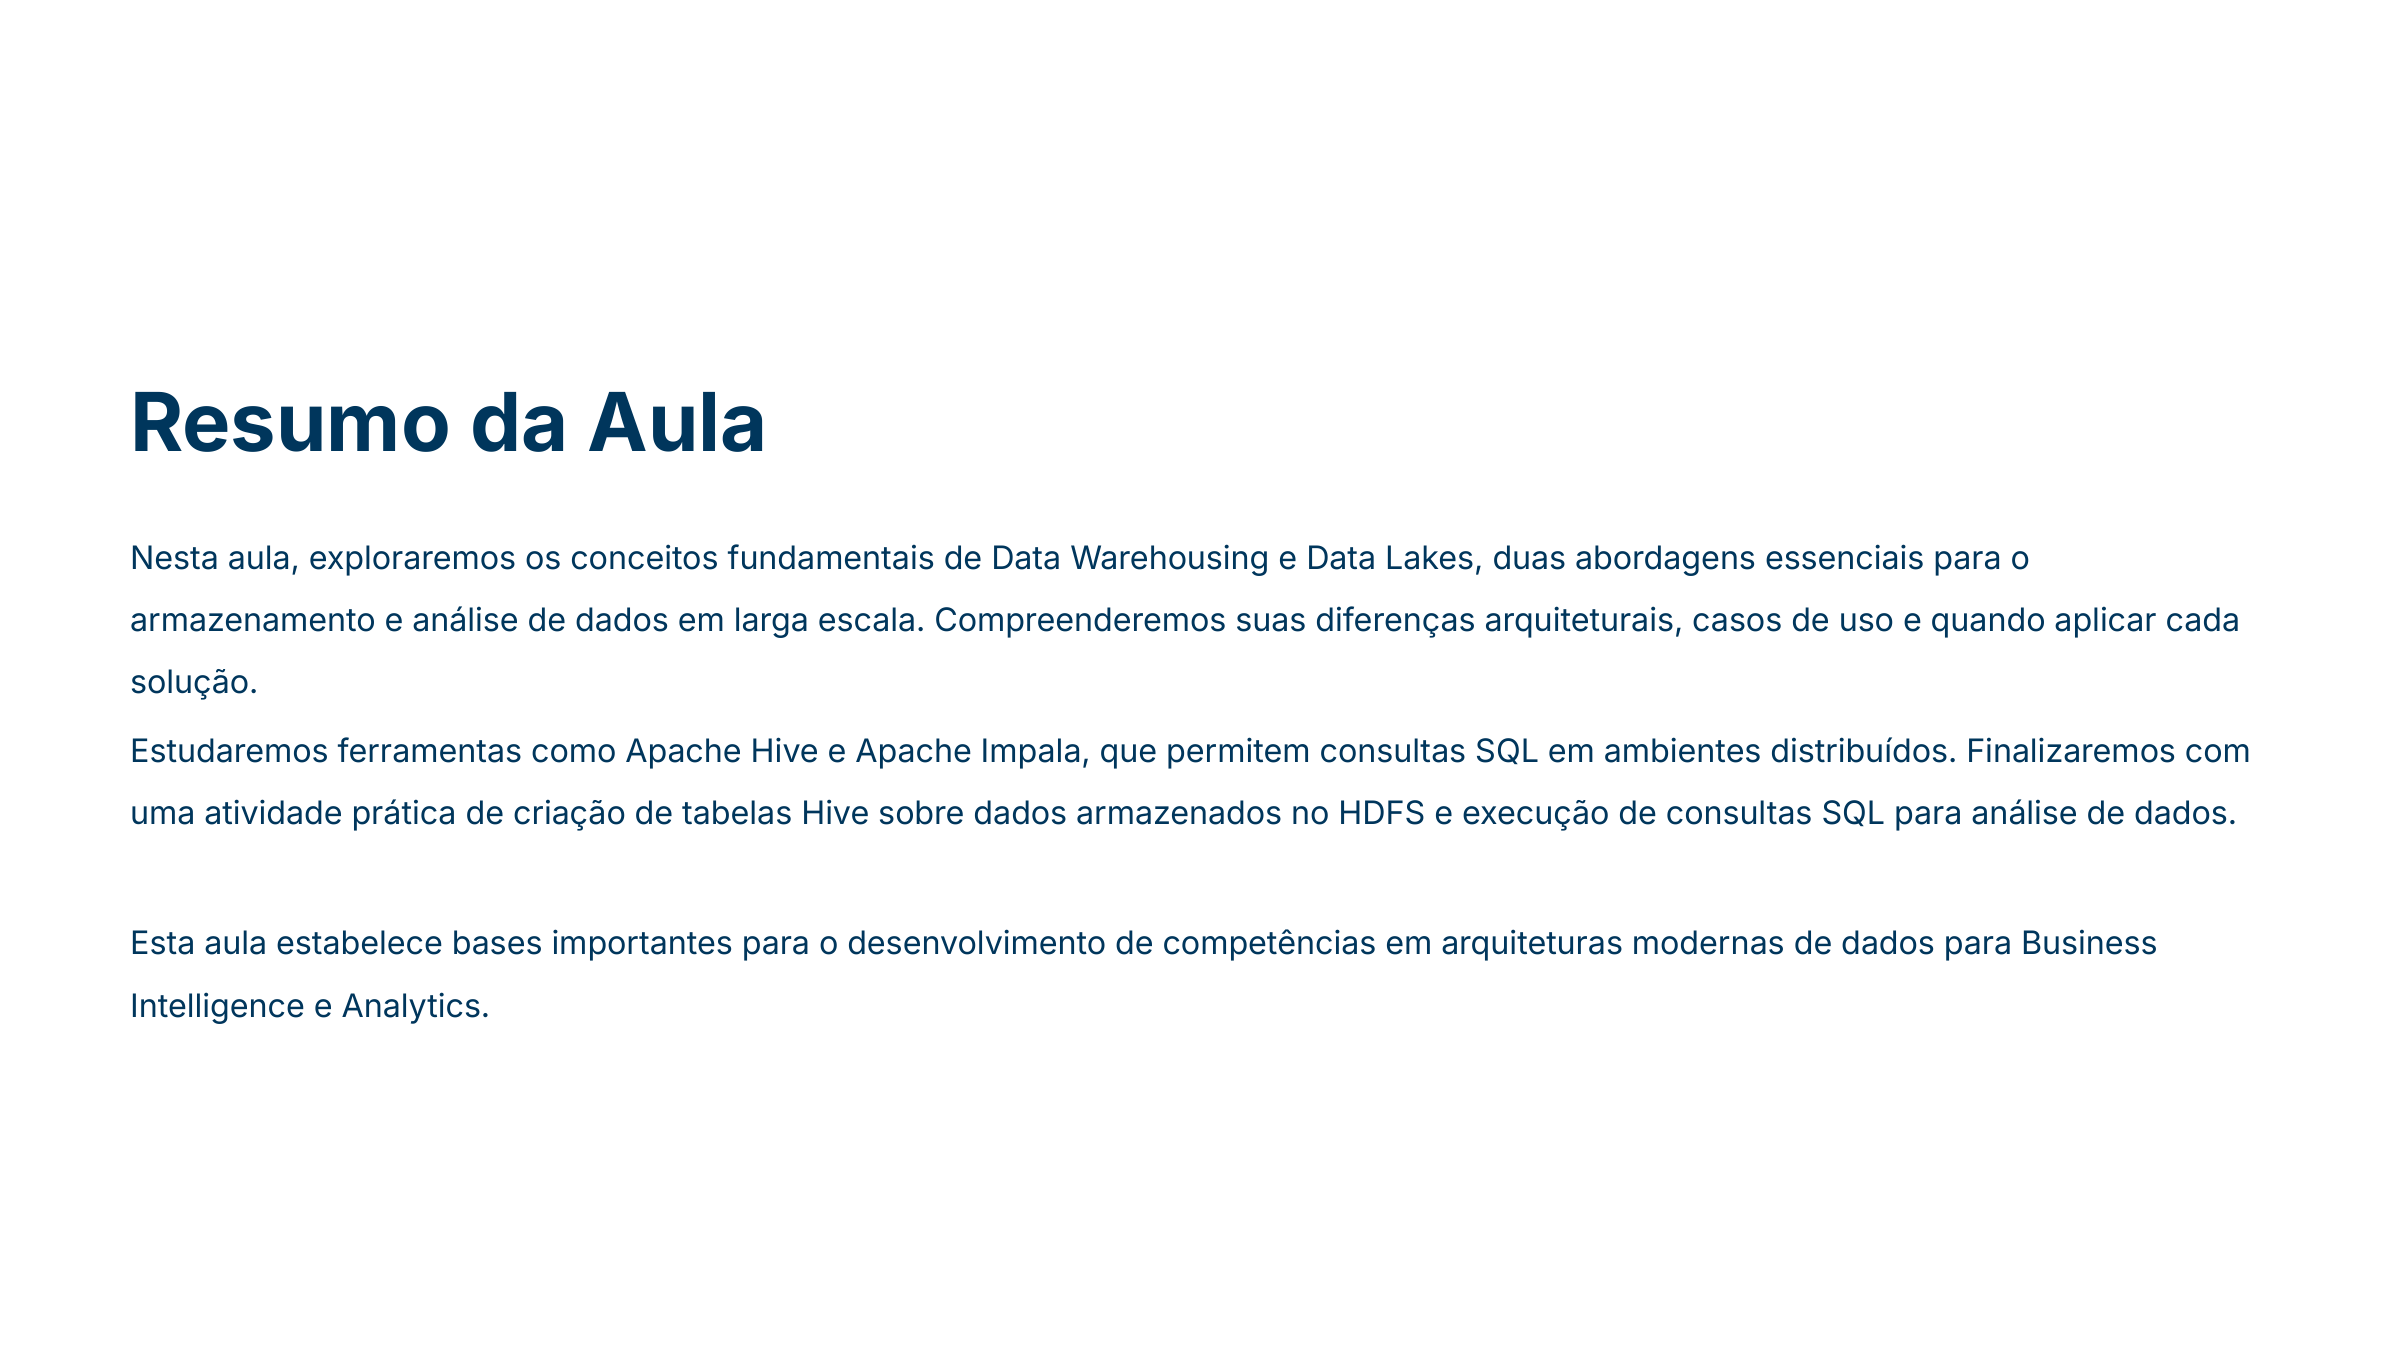

Resumo da Aula
Nesta aula, exploraremos os conceitos fundamentais de Data Warehousing e Data Lakes, duas abordagens essenciais para o armazenamento e análise de dados em larga escala. Compreenderemos suas diferenças arquiteturais, casos de uso e quando aplicar cada solução.
Estudaremos ferramentas como Apache Hive e Apache Impala, que permitem consultas SQL em ambientes distribuídos. Finalizaremos com uma atividade prática de criação de tabelas Hive sobre dados armazenados no HDFS e execução de consultas SQL para análise de dados.
Esta aula estabelece bases importantes para o desenvolvimento de competências em arquiteturas modernas de dados para Business Intelligence e Analytics.